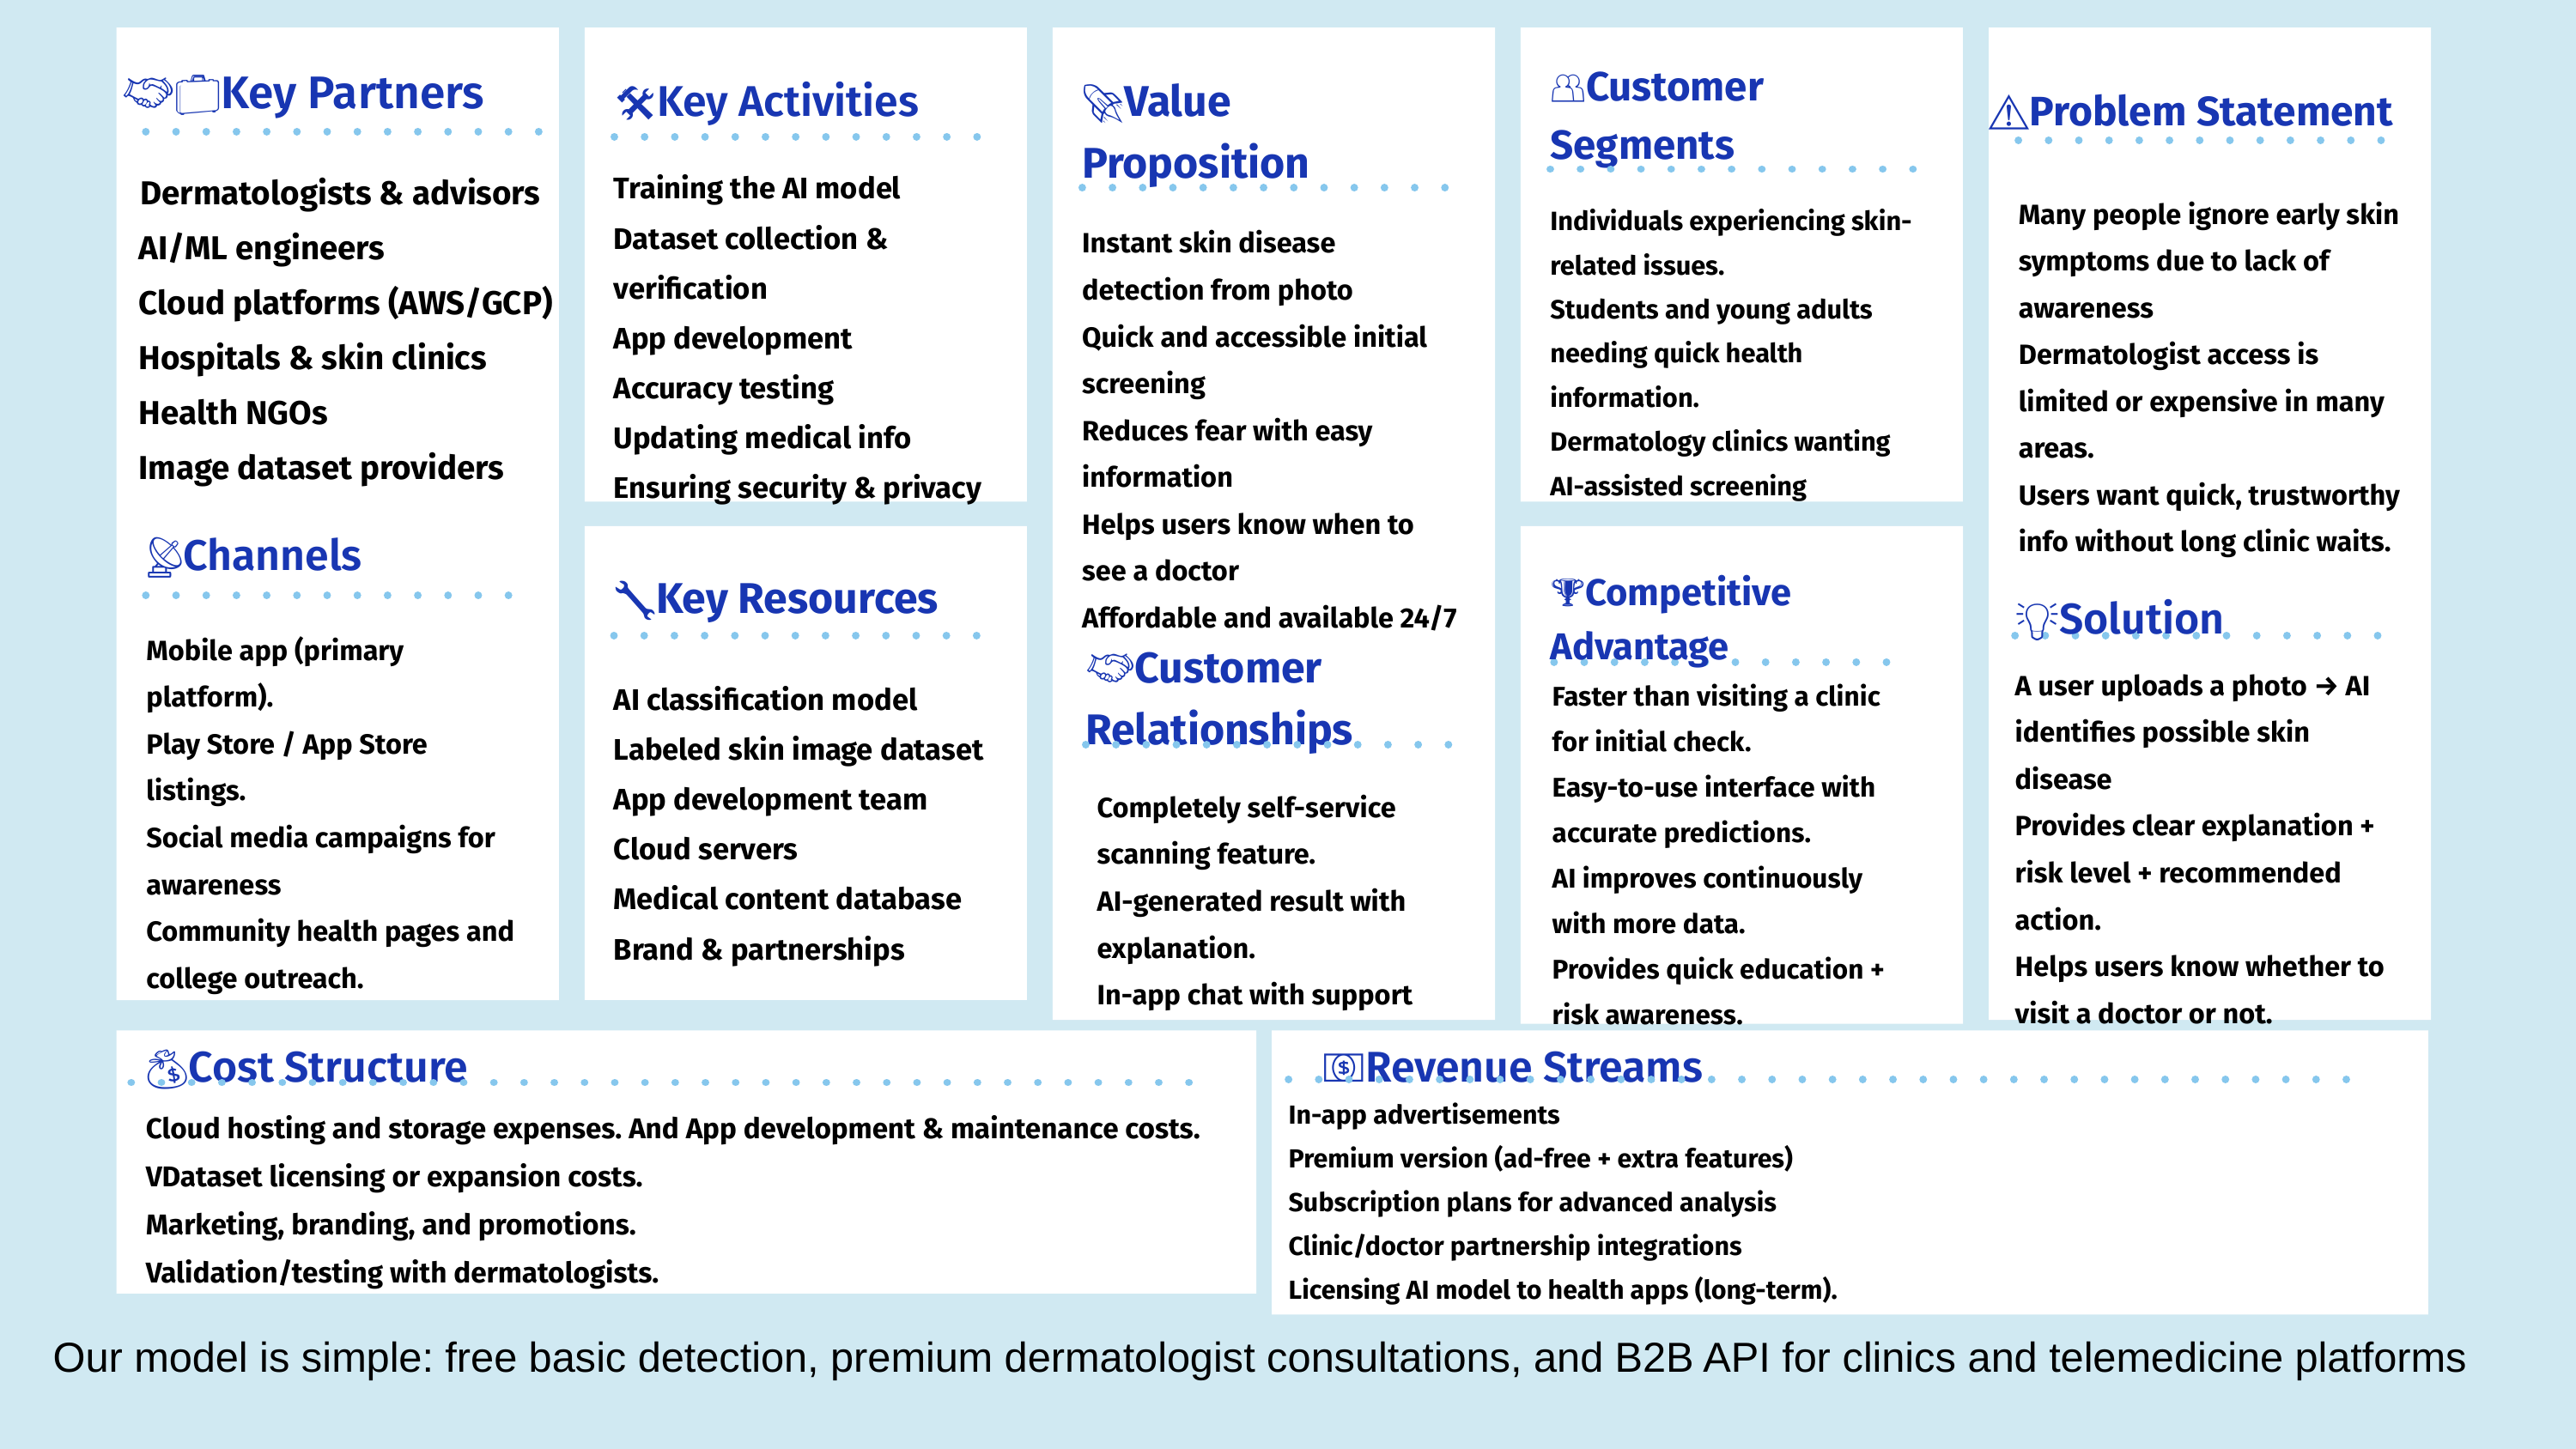

👥Customer Segments
🤝‍💼Key Partners
🛠️Key Activities

🚀Value Proposition
⚠️Problem Statement

Training the AI model
Dataset collection & verification
App development
Accuracy testing
Updating medical info
Ensuring security & privacy

 Dermatologists & advisors
 AI/ML engineers
 Cloud platforms (AWS/GCP)
 Hospitals & skin clinics
 Health NGOs
 Image dataset providers

Many people ignore early skin symptoms due to lack of awareness
Dermatologist access is limited or expensive in many areas.
Users want quick, trustworthy info without long clinic waits.
Individuals experiencing skin-related issues.
Students and young adults needing quick health information.
Dermatology clinics wanting AI-assisted screening
Instant skin disease detection from photo
Quick and accessible initial screening
Reduces fear with easy information
Helps users know when to see a doctor
Affordable and available 24/7

📡Channels

🏆Competitive Advantage
🔧Key Resources
💡Solution
Mobile app (primary platform).
Play Store / App Store listings.
Social media campaigns for awareness
Community health pages and college outreach.
🤝Customer Relationships
A user uploads a photo → AI identifies possible skin disease
Provides clear explanation + risk level + recommended action.
Helps users know whether to visit a doctor or not.
Faster than visiting a clinic for initial check.
Easy-to-use interface with accurate predictions.
AI improves continuously with more data.
Provides quick education + risk awareness.
AI classification model
Labeled skin image dataset
App development team
Cloud servers
Medical content database
Brand & partnerships

Completely self-service scanning feature.
AI-generated result with explanation.
In-app chat with support
💵Revenue Streams
💰Cost Structure

In-app advertisements
Premium version (ad-free + extra features)
Subscription plans for advanced analysis
Clinic/doctor partnership integrations
Licensing AI model to health apps (long-term).
Cloud hosting and storage expenses. And App development & maintenance costs.
VDataset licensing or expansion costs.
Marketing, branding, and promotions.
Validation/testing with dermatologists.

Our model is simple: free basic detection, premium dermatologist consultations, and B2B API for clinics and telemedicine platforms